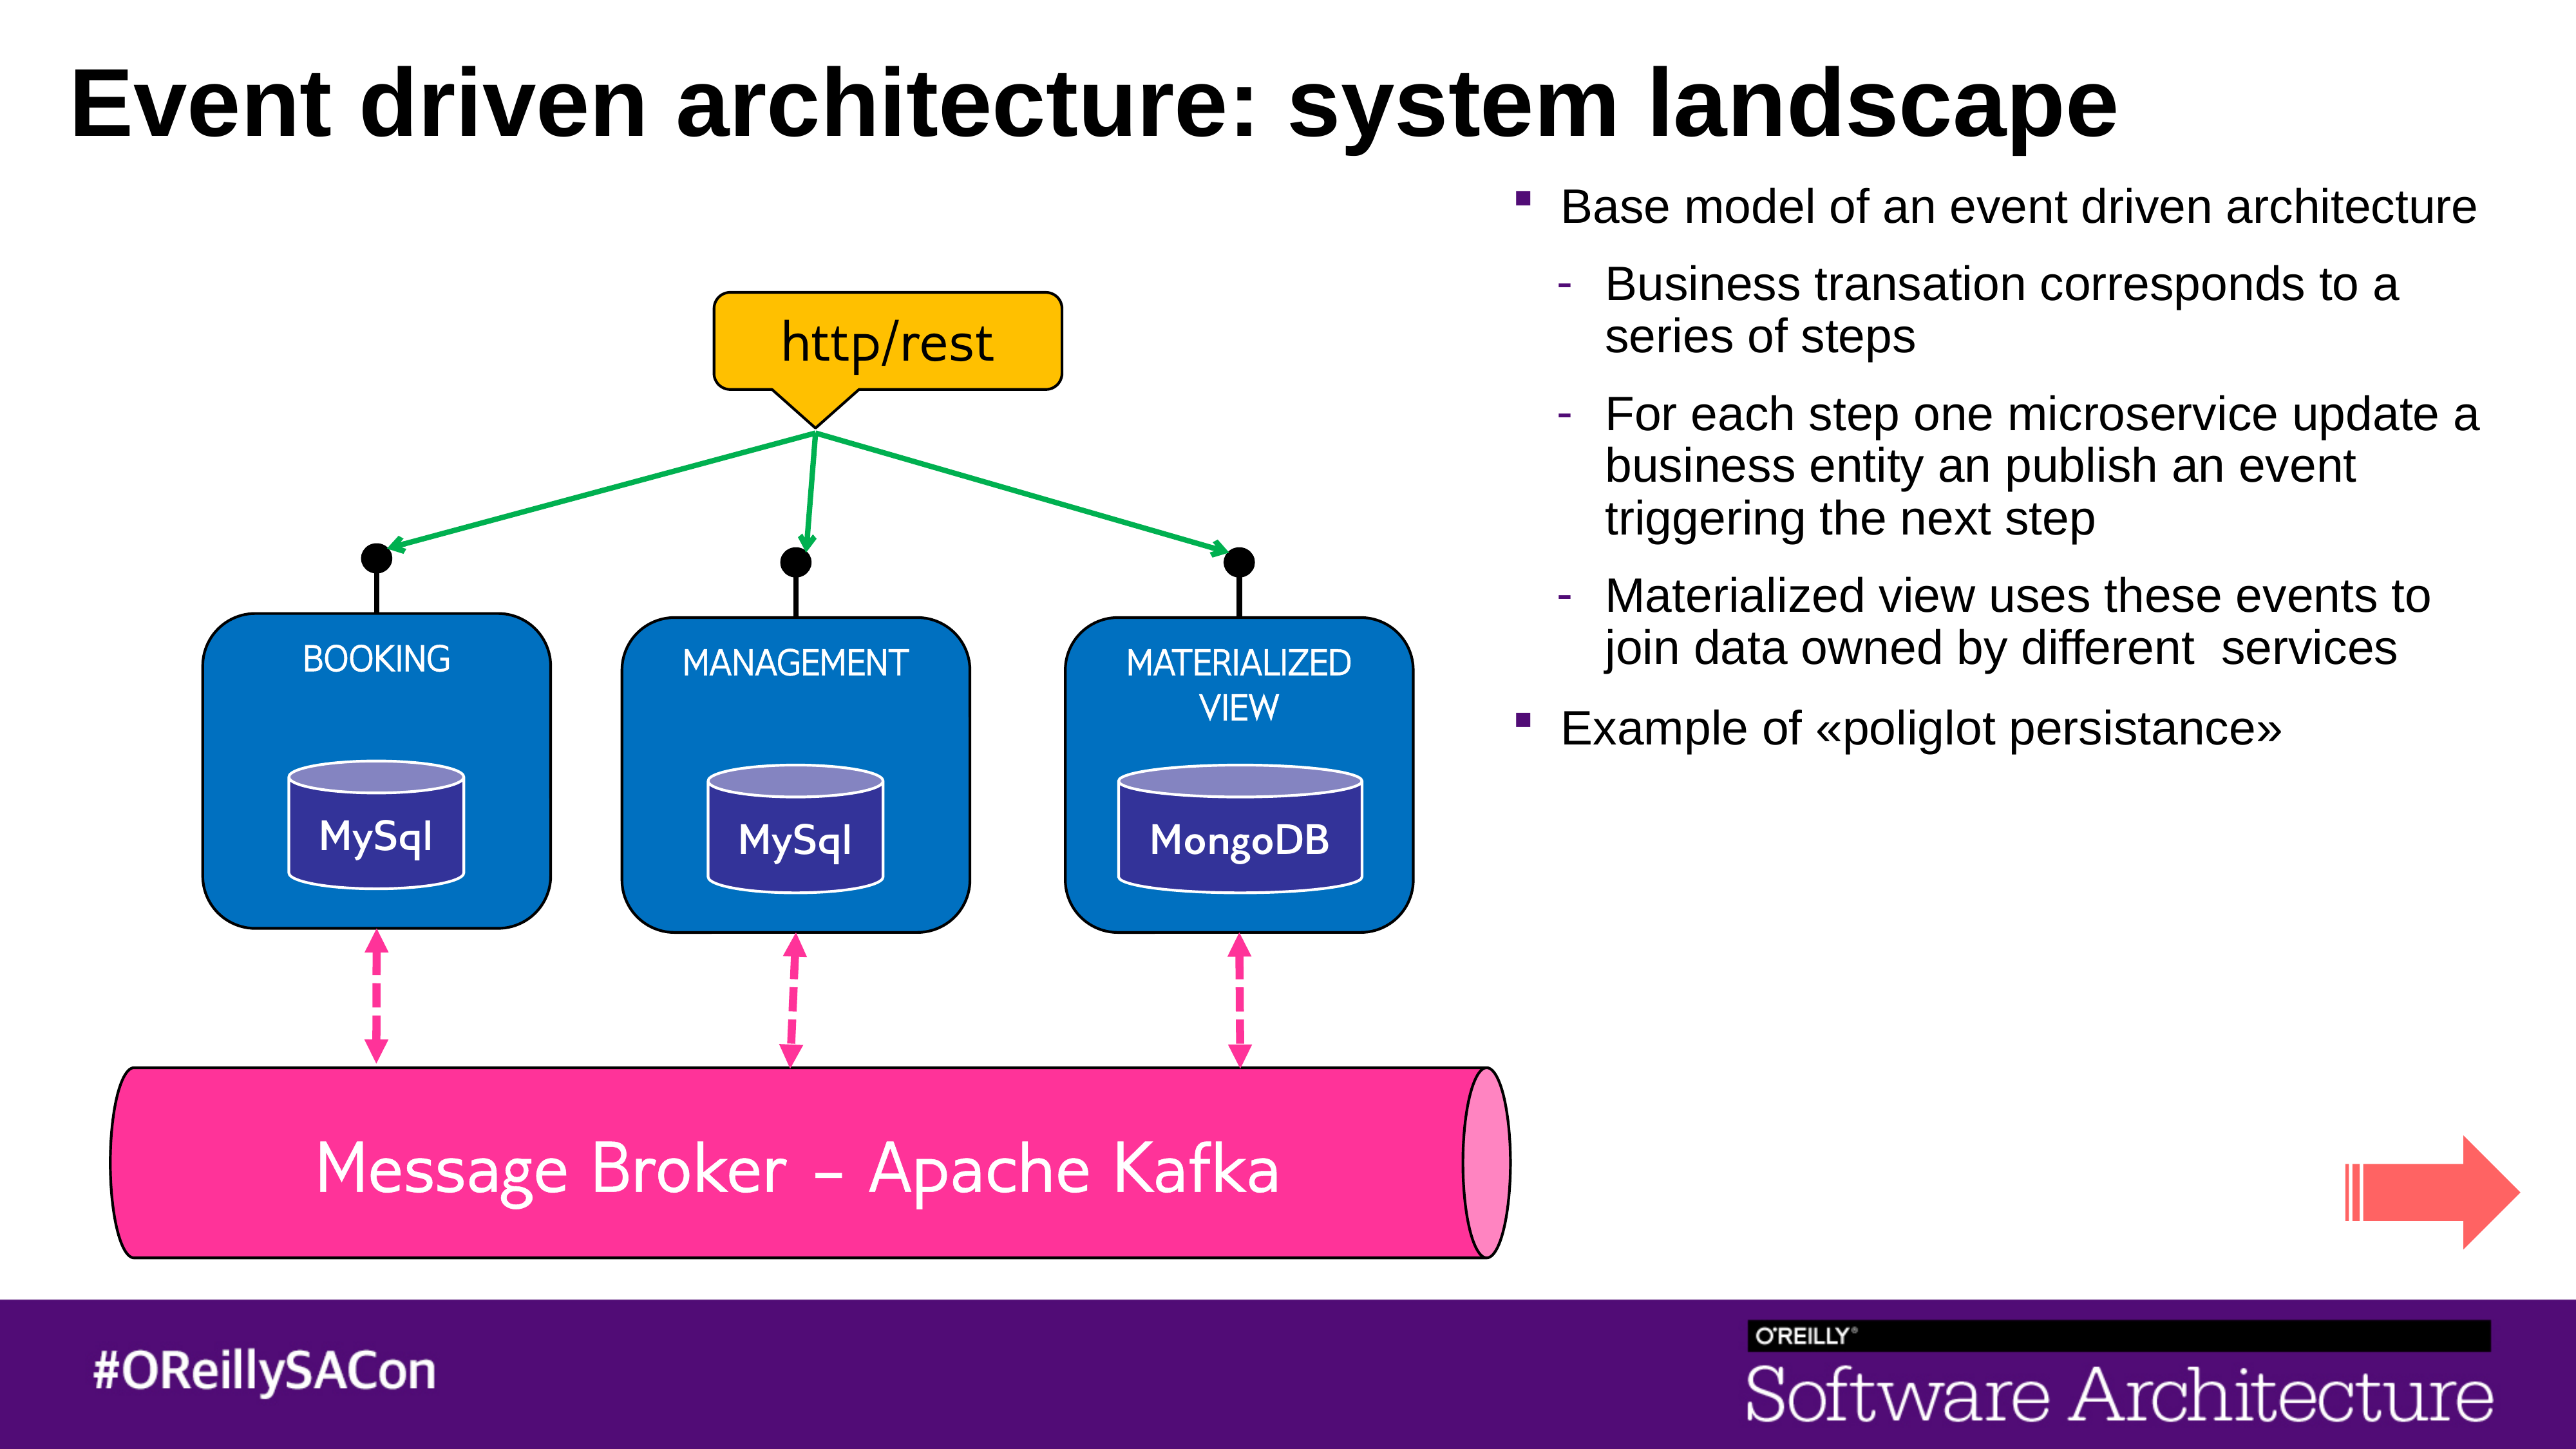

# Event driven architecture: system landscape
Base model of an event driven architecture
Business transation corresponds to a series of steps
For each step one microservice update a business entity an publish an event  triggering the next step
Materialized view uses these events to join data owned by different  services
Example of «poliglot persistance»

http/rest
Message Broker – Apache Kafka

BOOKING
MySql

MANAGEMENT
MySql

MATERIALIZED
VIEW
MongoDB